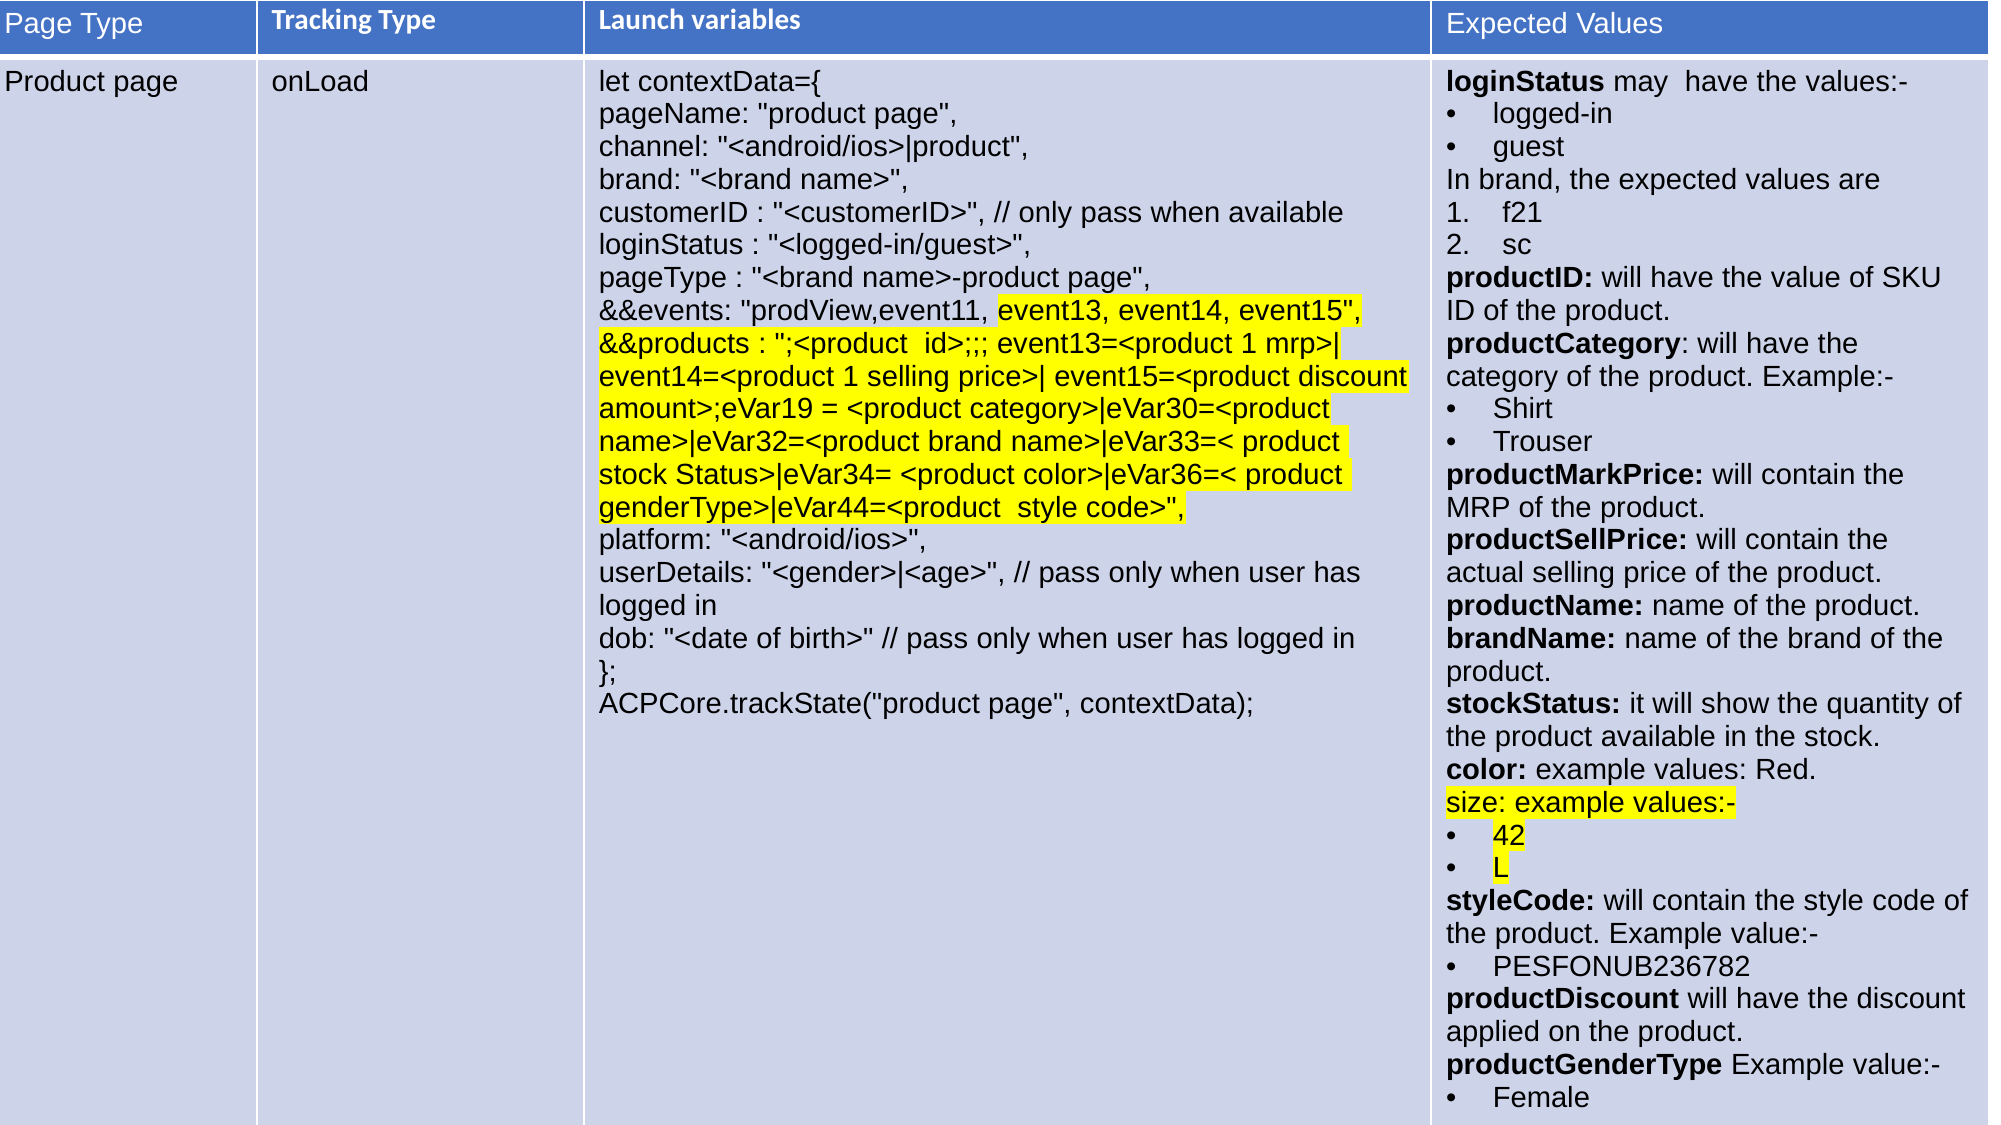

| Page Type | Tracking Type | Launch variables | Expected Values |
| --- | --- | --- | --- |
| Product page | onLoad | let contextData={ pageName: "product page", channel: "<android/ios>|product", brand: "<brand name>", customerID : "<customerID>", // only pass when available loginStatus : "<logged-in/guest>", pageType : "<brand name>-product page", &&events: "prodView,event11, event13, event14, event15", &&products : ";<product id>;;; event13=<product 1 mrp>| event14=<product 1 selling price>| event15=<product discount amount>;eVar19 = <product category>|eVar30=<product name>|eVar32=<product brand name>|eVar33=< product stock Status>|eVar34= <product color>|eVar36=< product genderType>|eVar44=<product style code>", platform: "<android/ios>", userDetails: "<gender>|<age>", // pass only when user has logged in dob: "<date of birth>" // pass only when user has logged in }; ACPCore.trackState("product page", contextData); | loginStatus may have the values:- logged-in guest In brand, the expected values are f21 sc productID: will have the value of SKU ID of the product. productCategory: will have the category of the product. Example:- Shirt Trouser productMarkPrice: will contain the MRP of the product. productSellPrice: will contain the actual selling price of the product. productName: name of the product. brandName: name of the brand of the product. stockStatus: it will show the quantity of the product available in the stock. color: example values: Red. size: example values:- 42 L styleCode: will contain the style code of the product. Example value:- PESFONUB236782 productDiscount will have the discount applied on the product. productGenderType Example value:- Female |